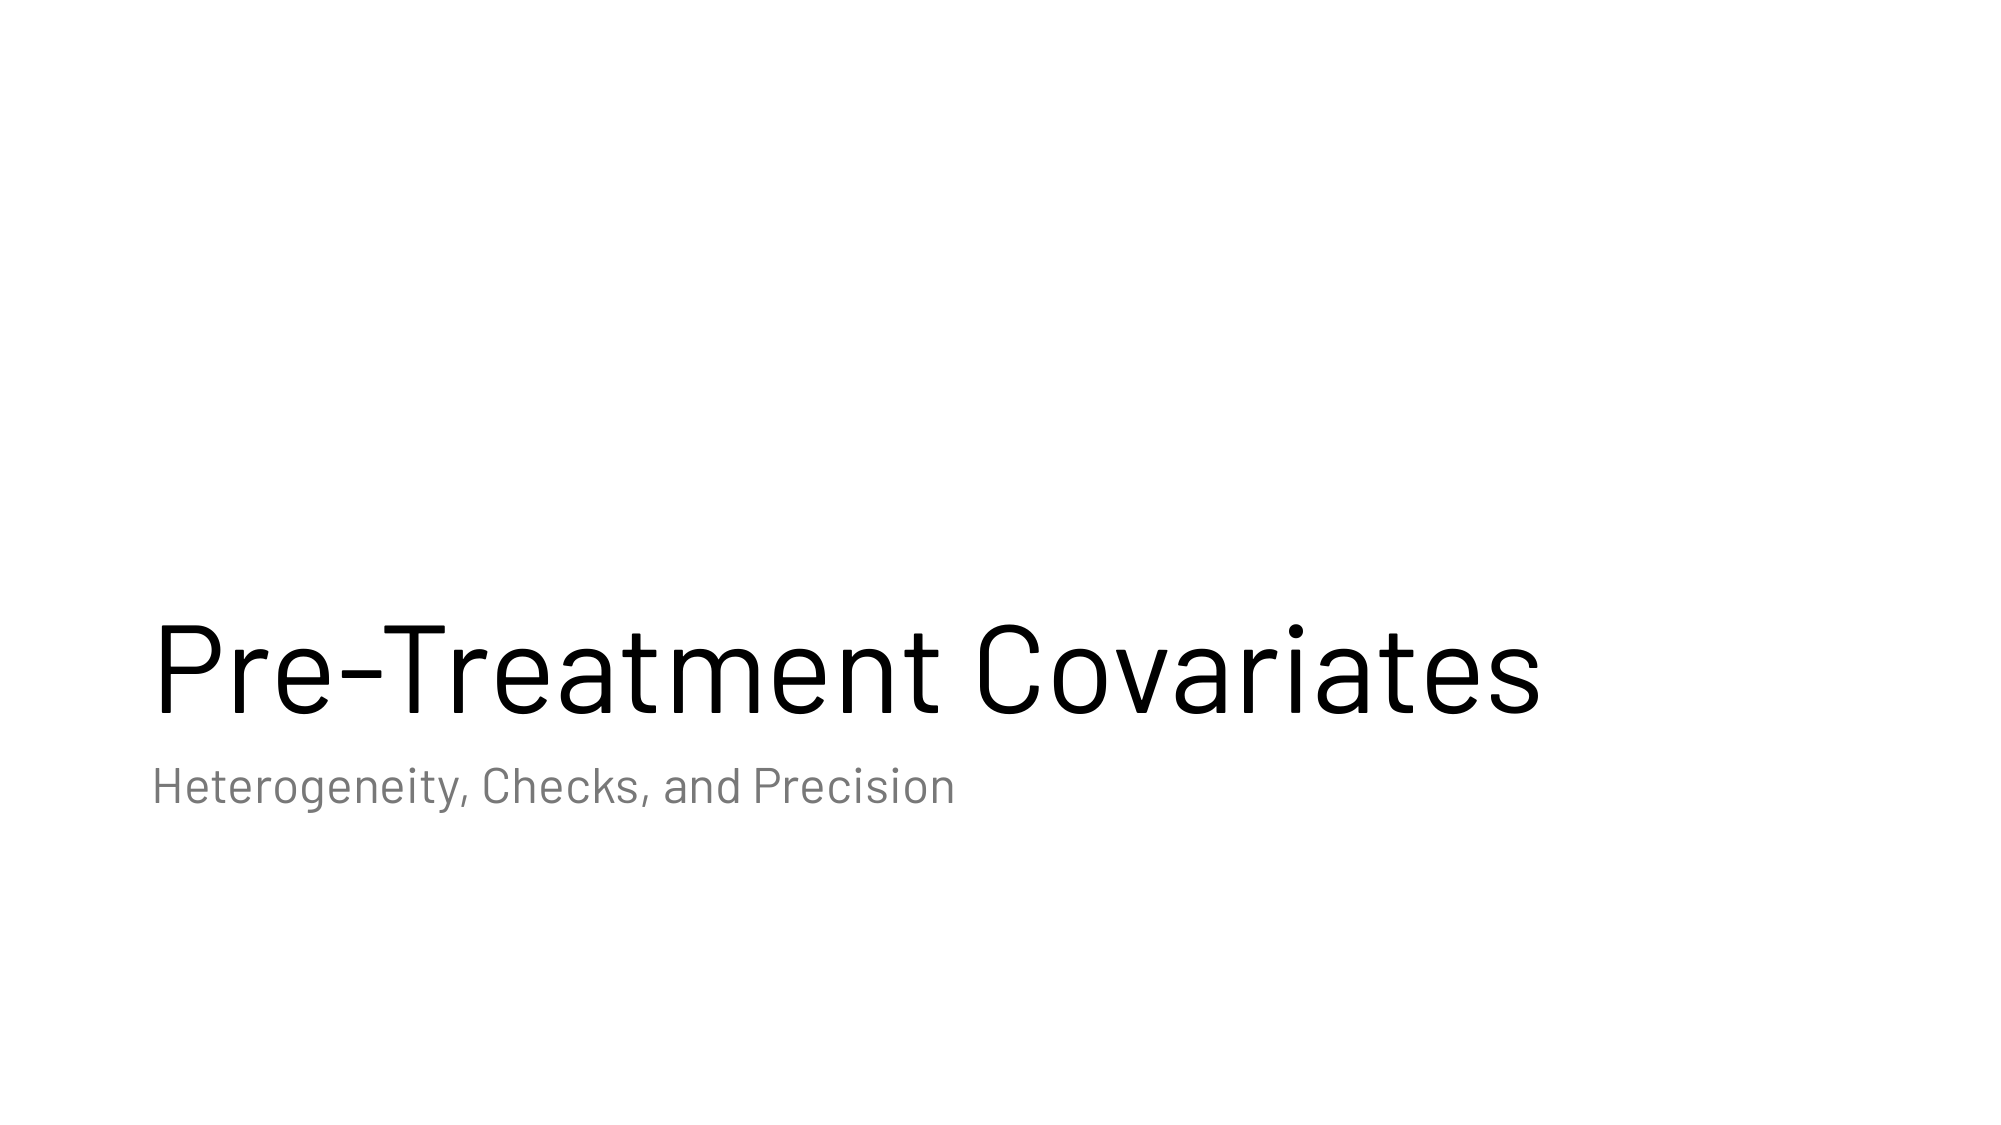

# Pre-Treatment Covariates
Heterogeneity, Checks, and Precision